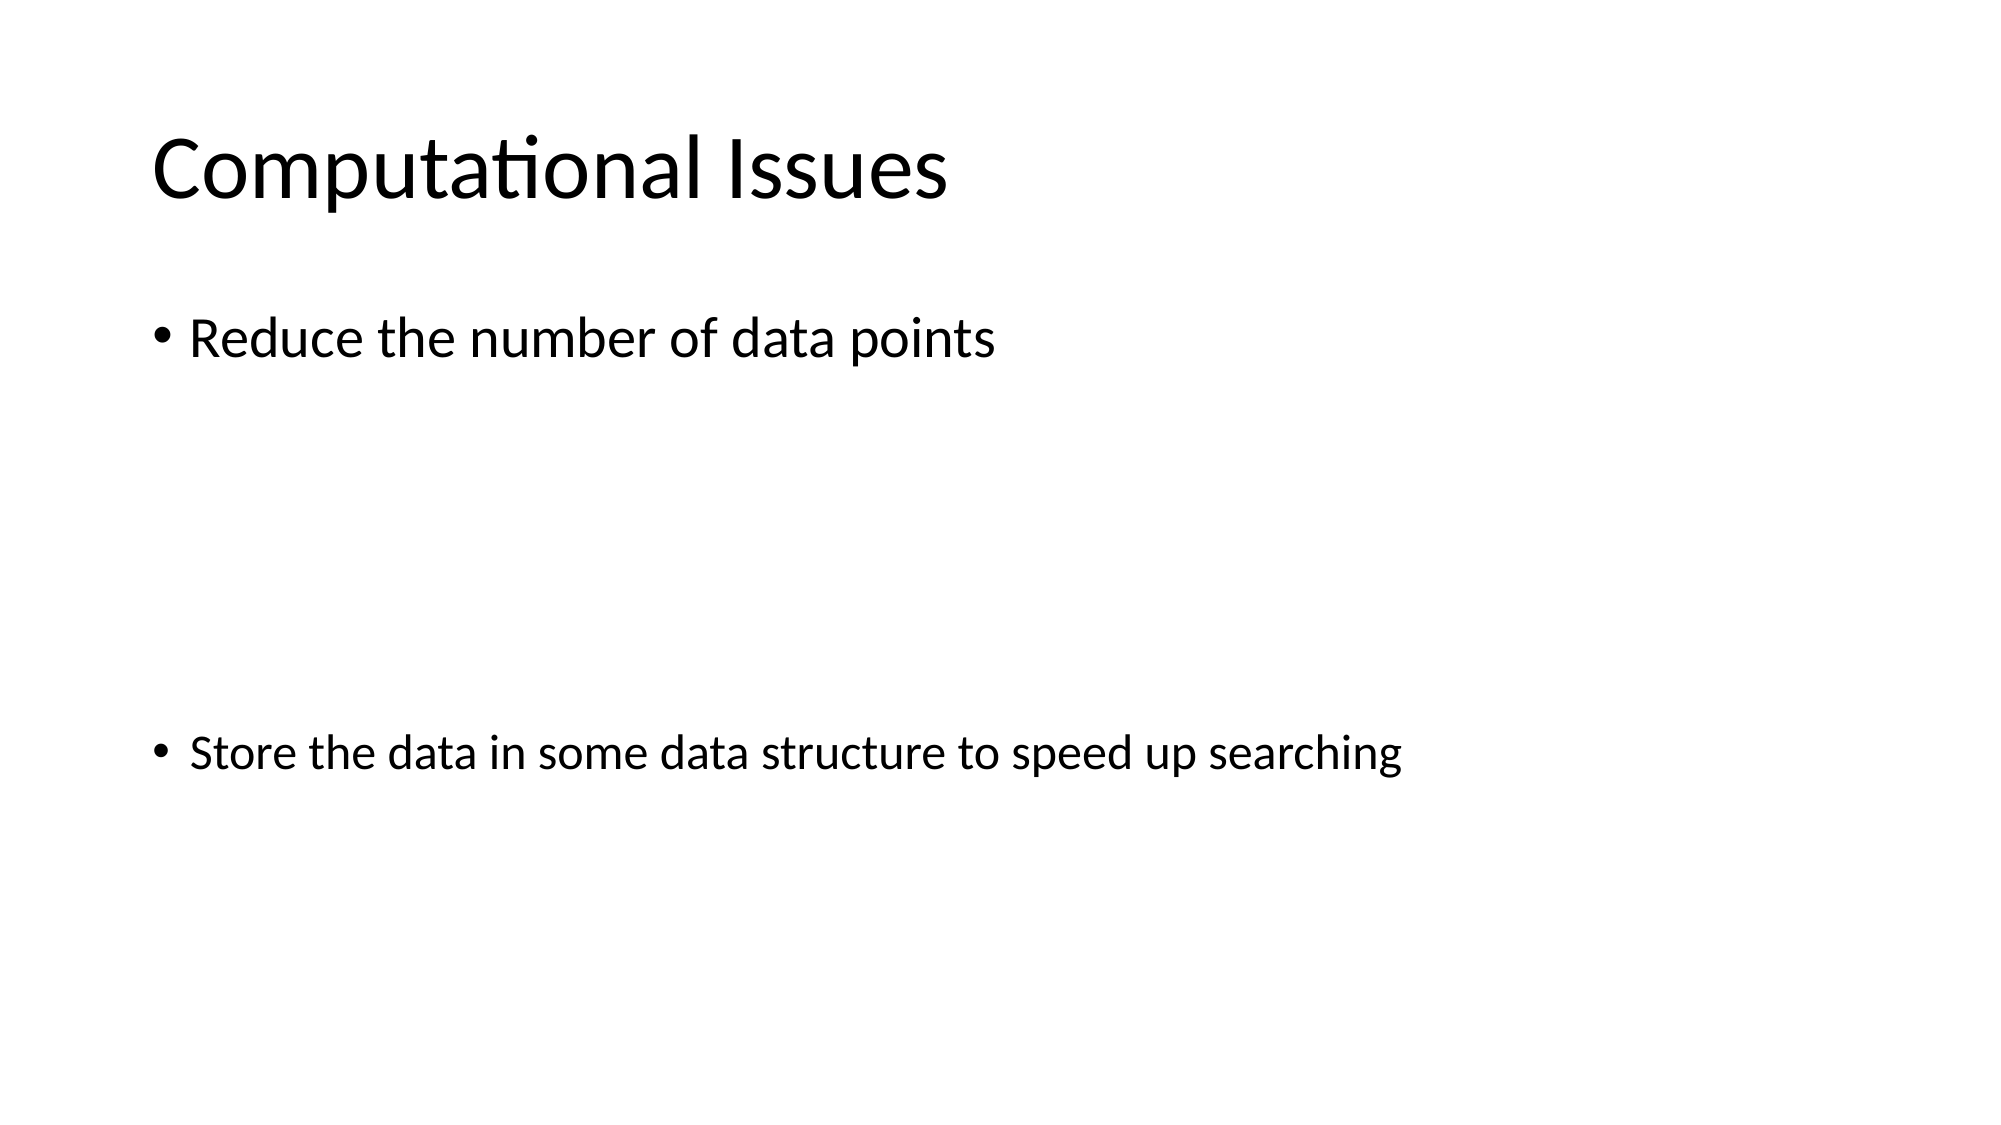

# Computational Issues
Reduce the number of data points

Store the data in some data structure to speed up searching